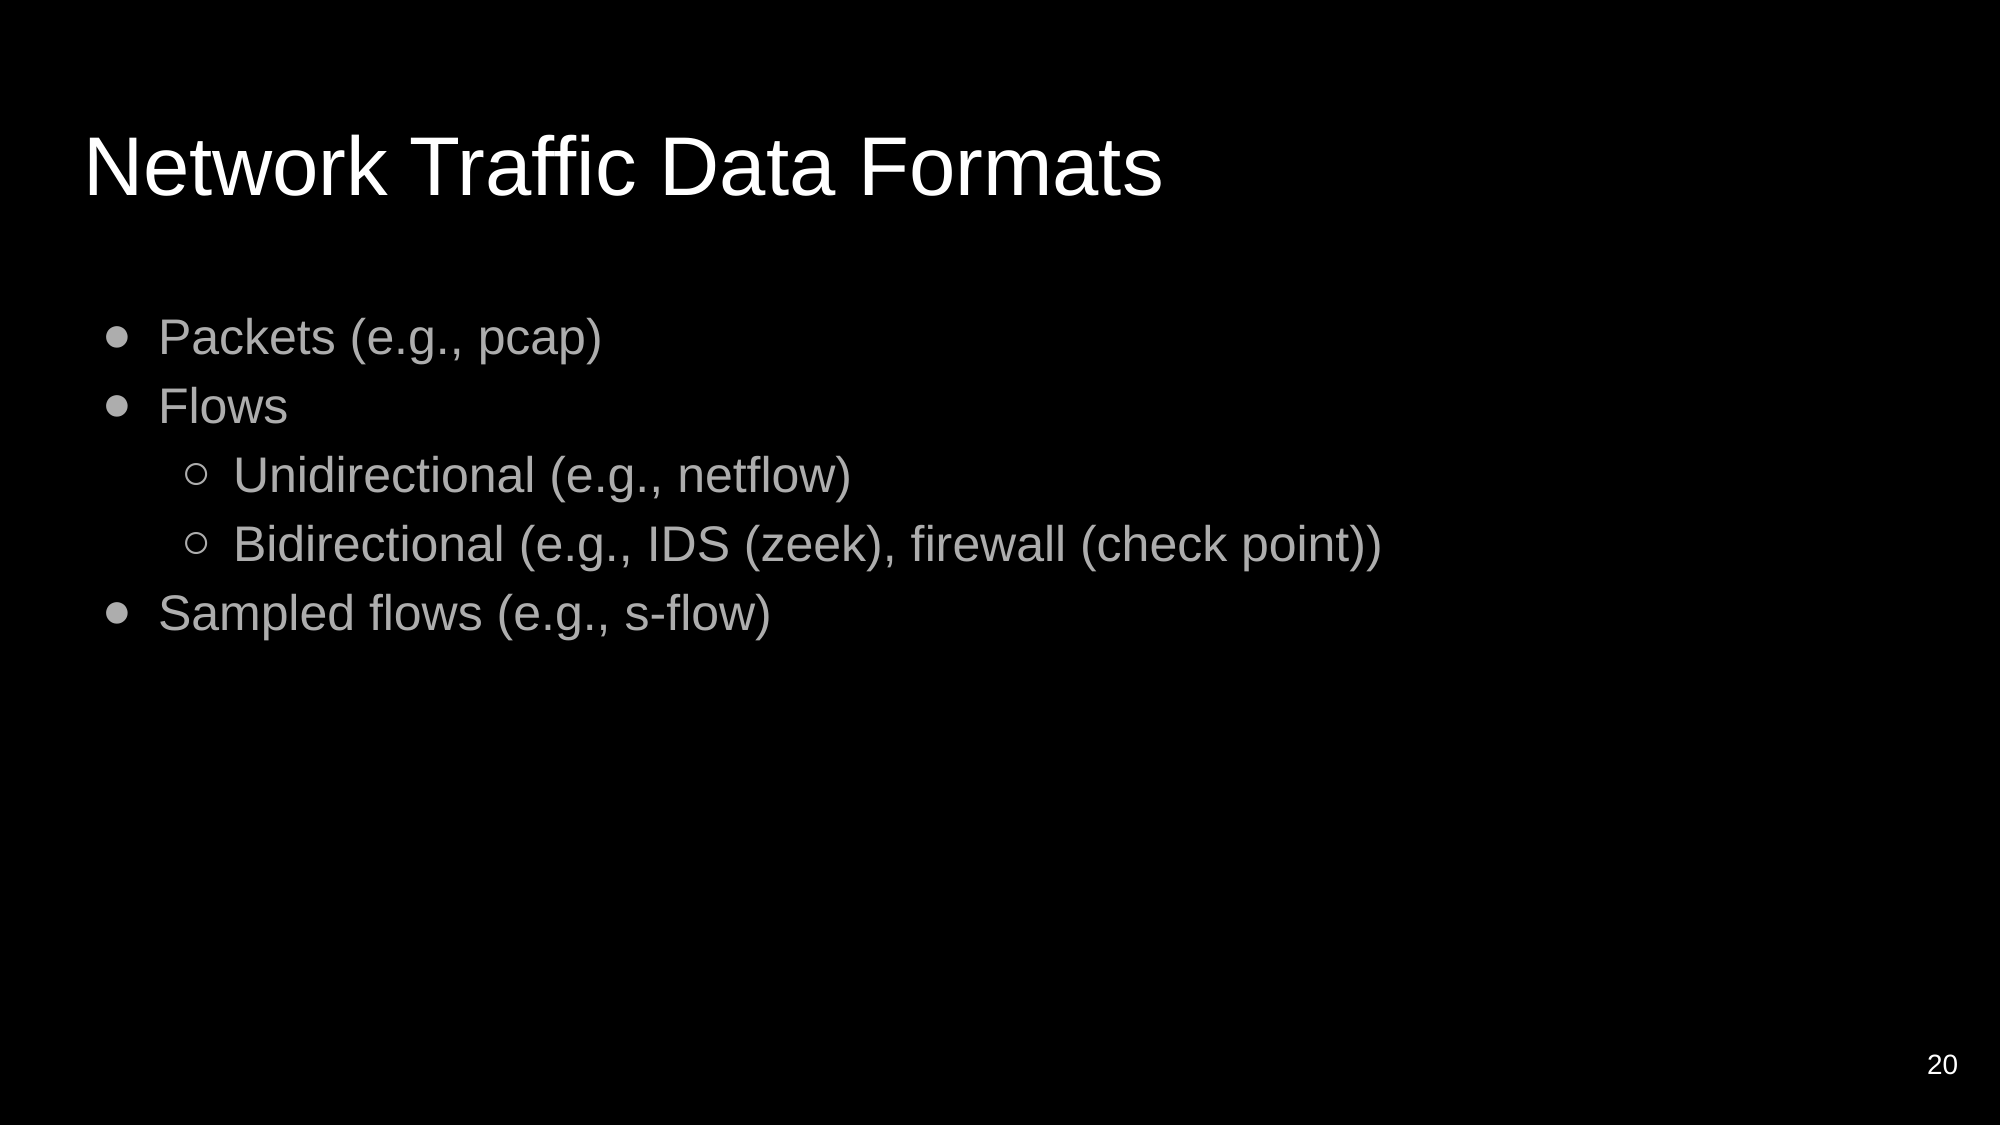

# Network Traffic Data Formats
Packets (e.g., pcap)
Flows
Unidirectional (e.g., netflow)
Bidirectional (e.g., IDS (zeek), firewall (check point))
Sampled flows (e.g., s-flow)

20